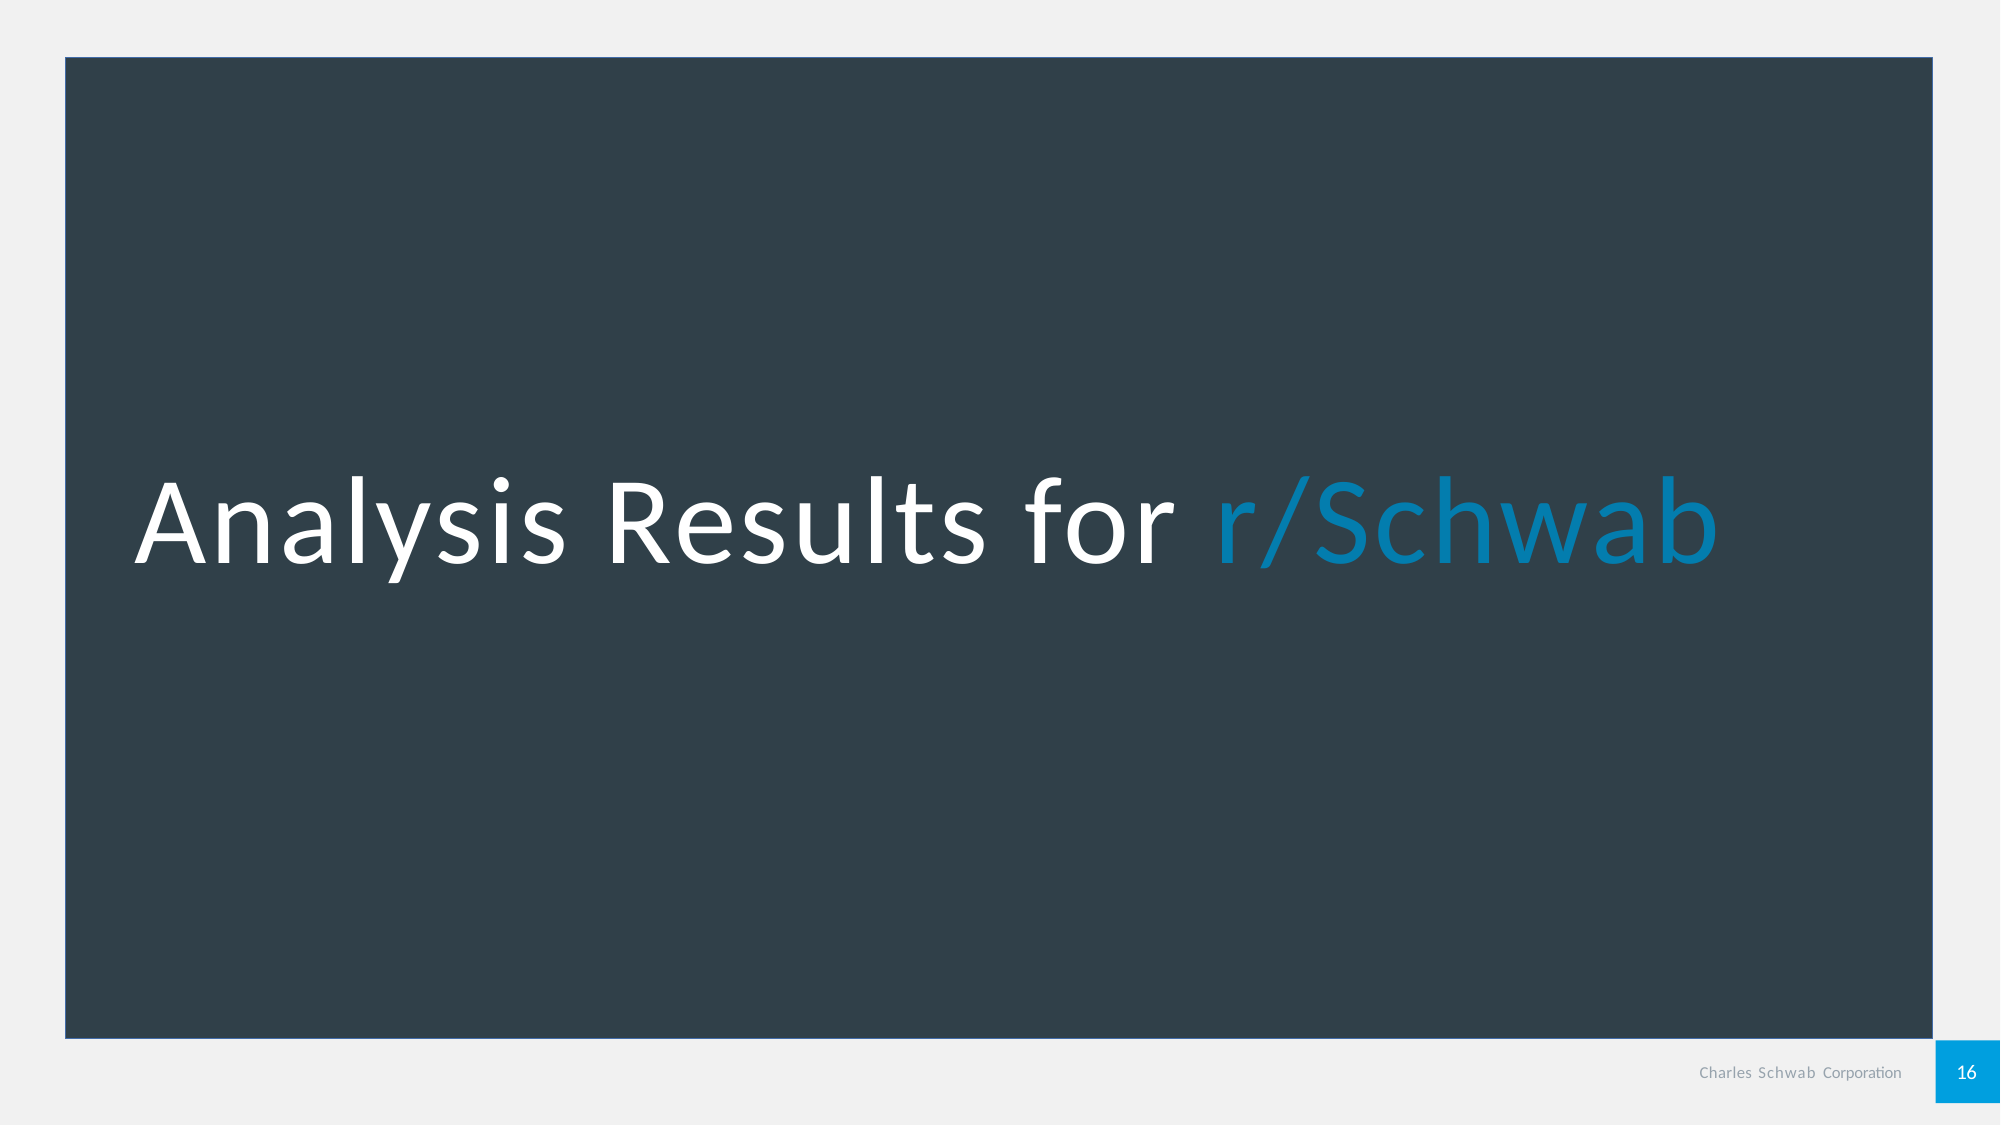

Analysis Results for r/Schwab

16
Charles Schwab Corporation